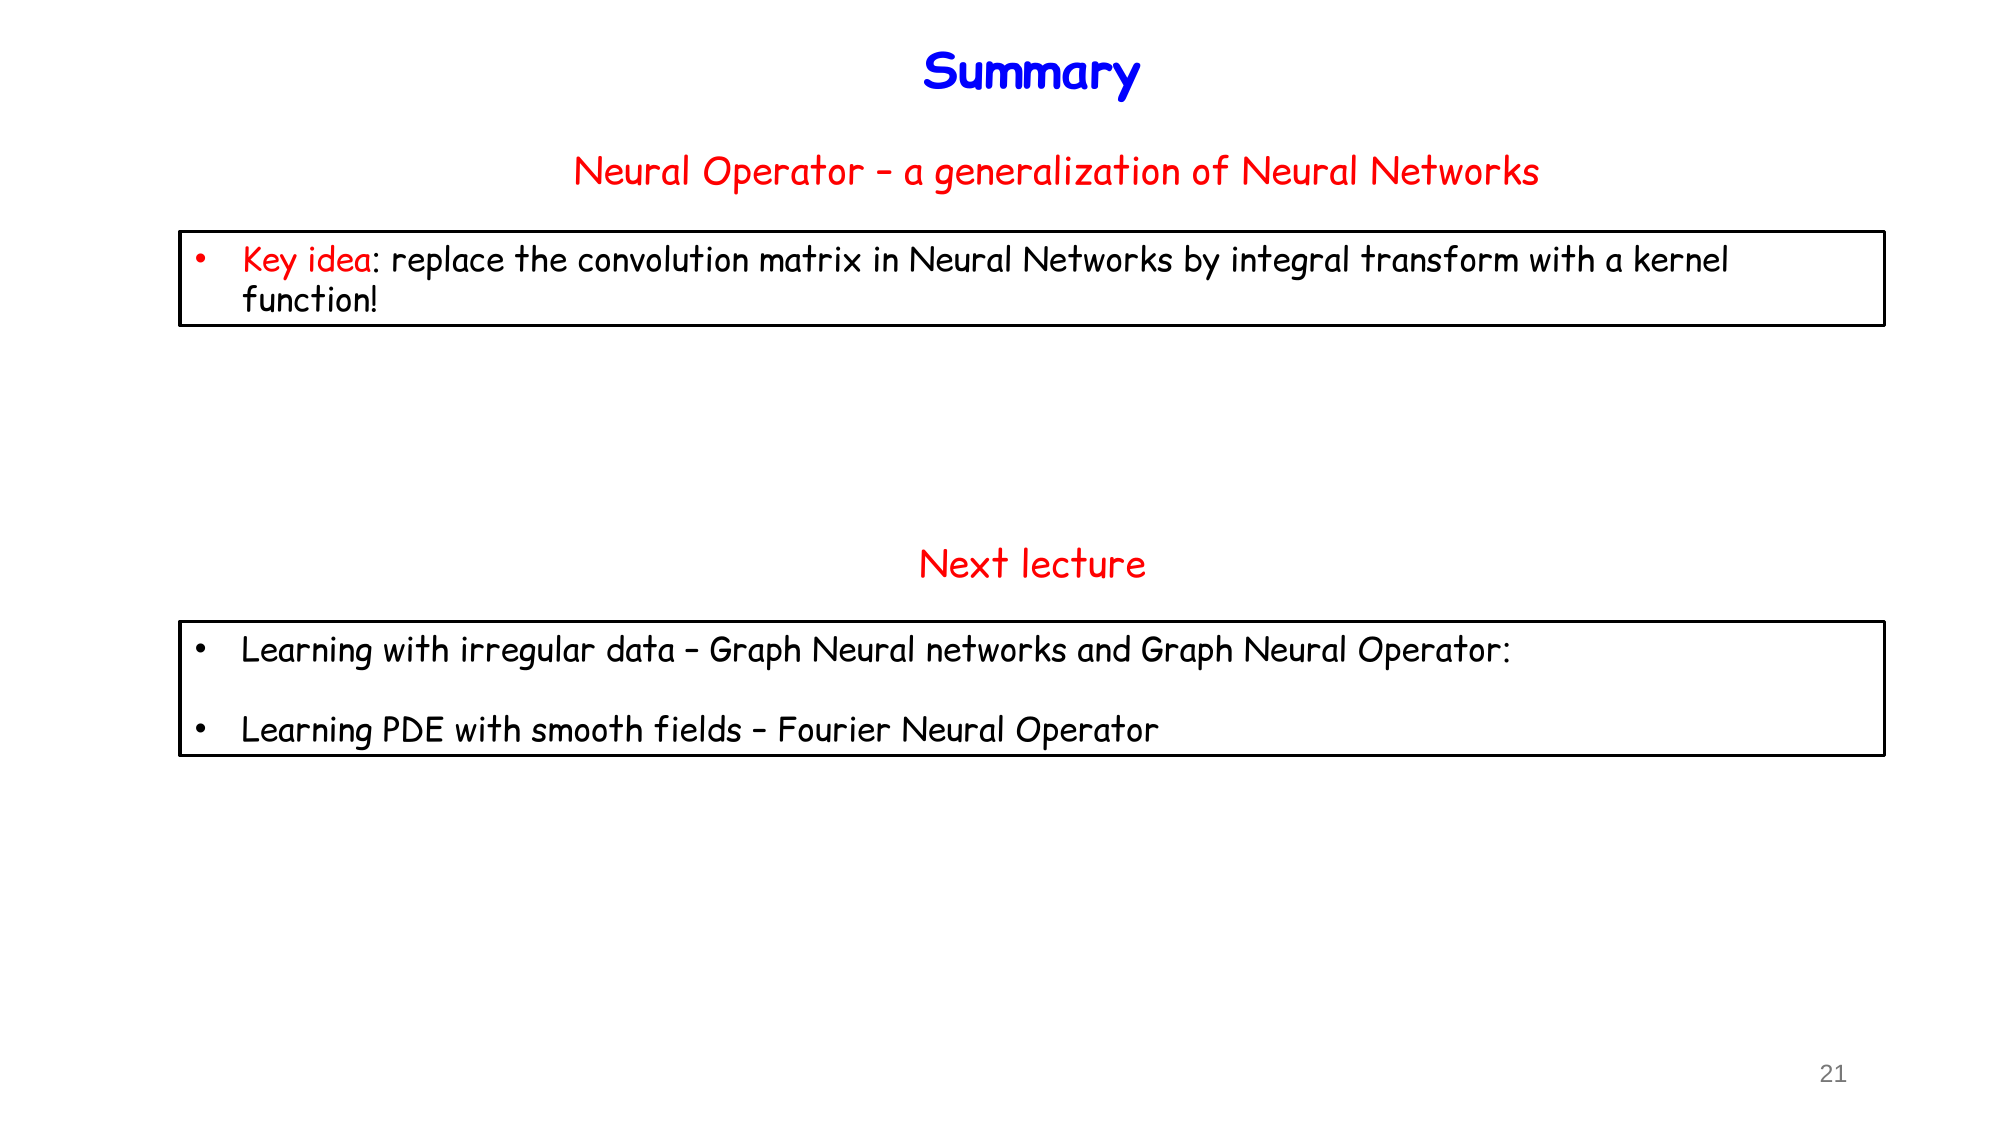

Summary

Neural Operator – a generalization of Neural Networks
Key idea: replace the convolution matrix in Neural Networks by integral transform with a kernel function!
Next lecture
Learning with irregular data – Graph Neural networks and Graph Neural Operator:

Learning PDE with smooth fields – Fourier Neural Operator
21